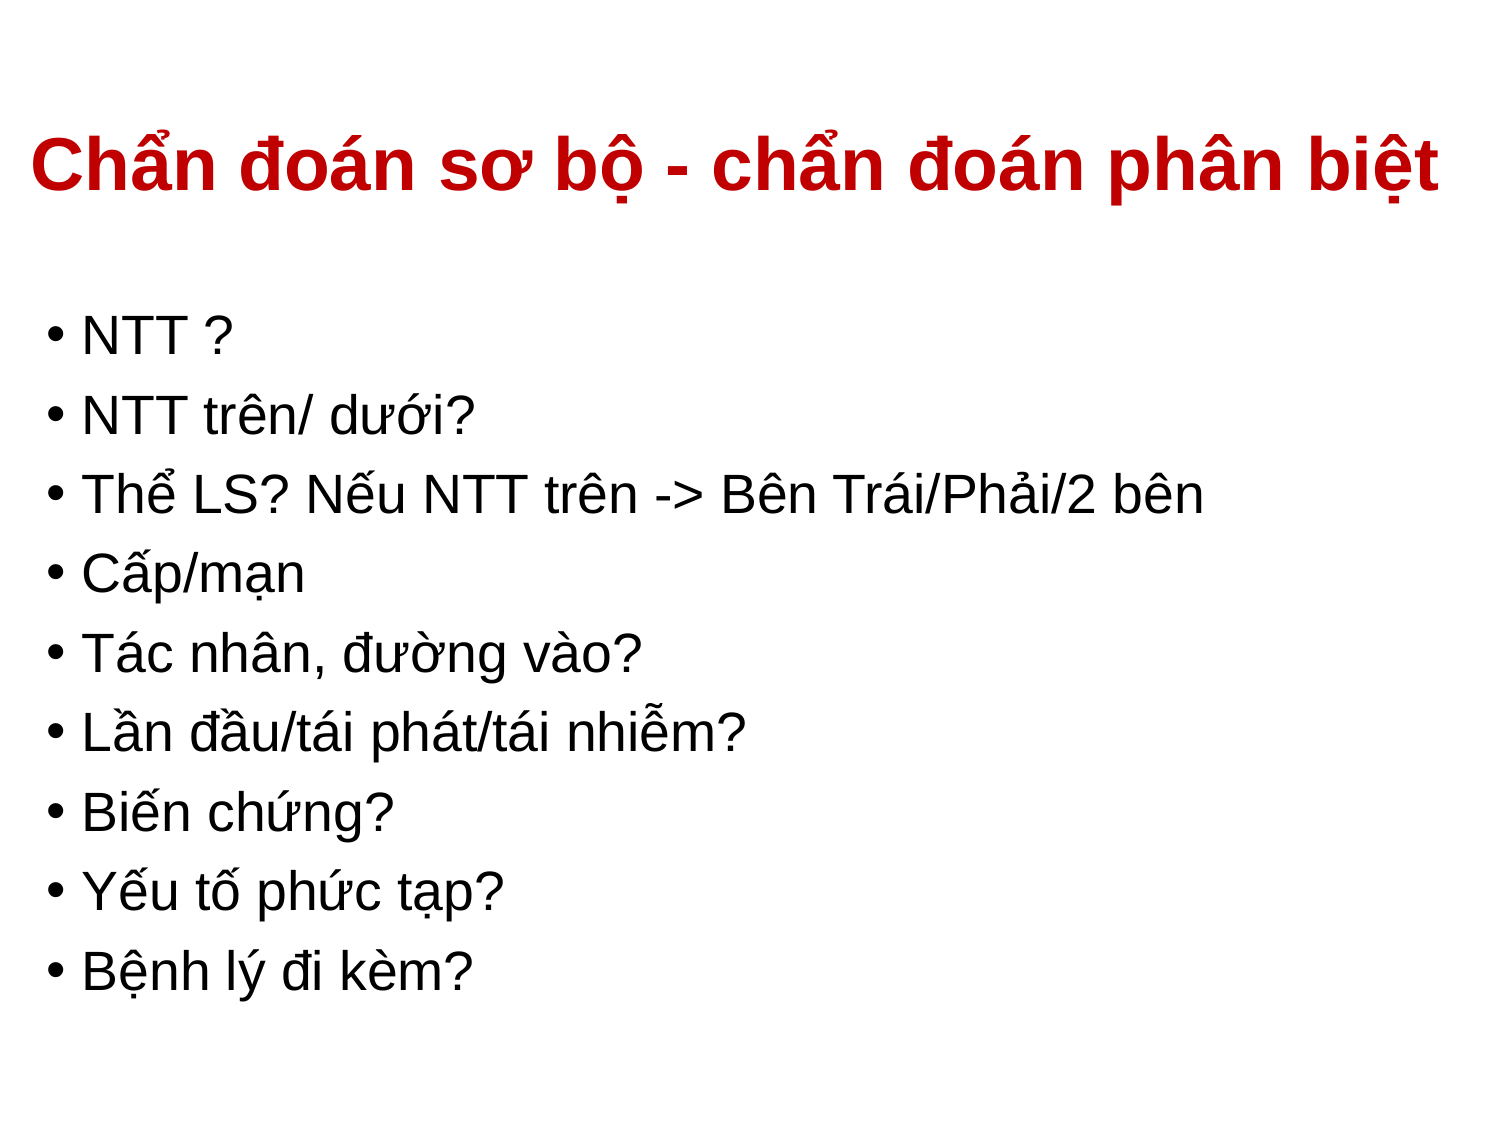

# Chẩn đoán sơ bộ - chẩn đoán phân biệt
NTT ?
NTT trên/ dưới?
Thể LS? Nếu NTT trên -> Bên Trái/Phải/2 bên
Cấp/mạn
Tác nhân, đường vào?
Lần đầu/tái phát/tái nhiễm?
Biến chứng?
Yếu tố phức tạp?
Bệnh lý đi kèm?